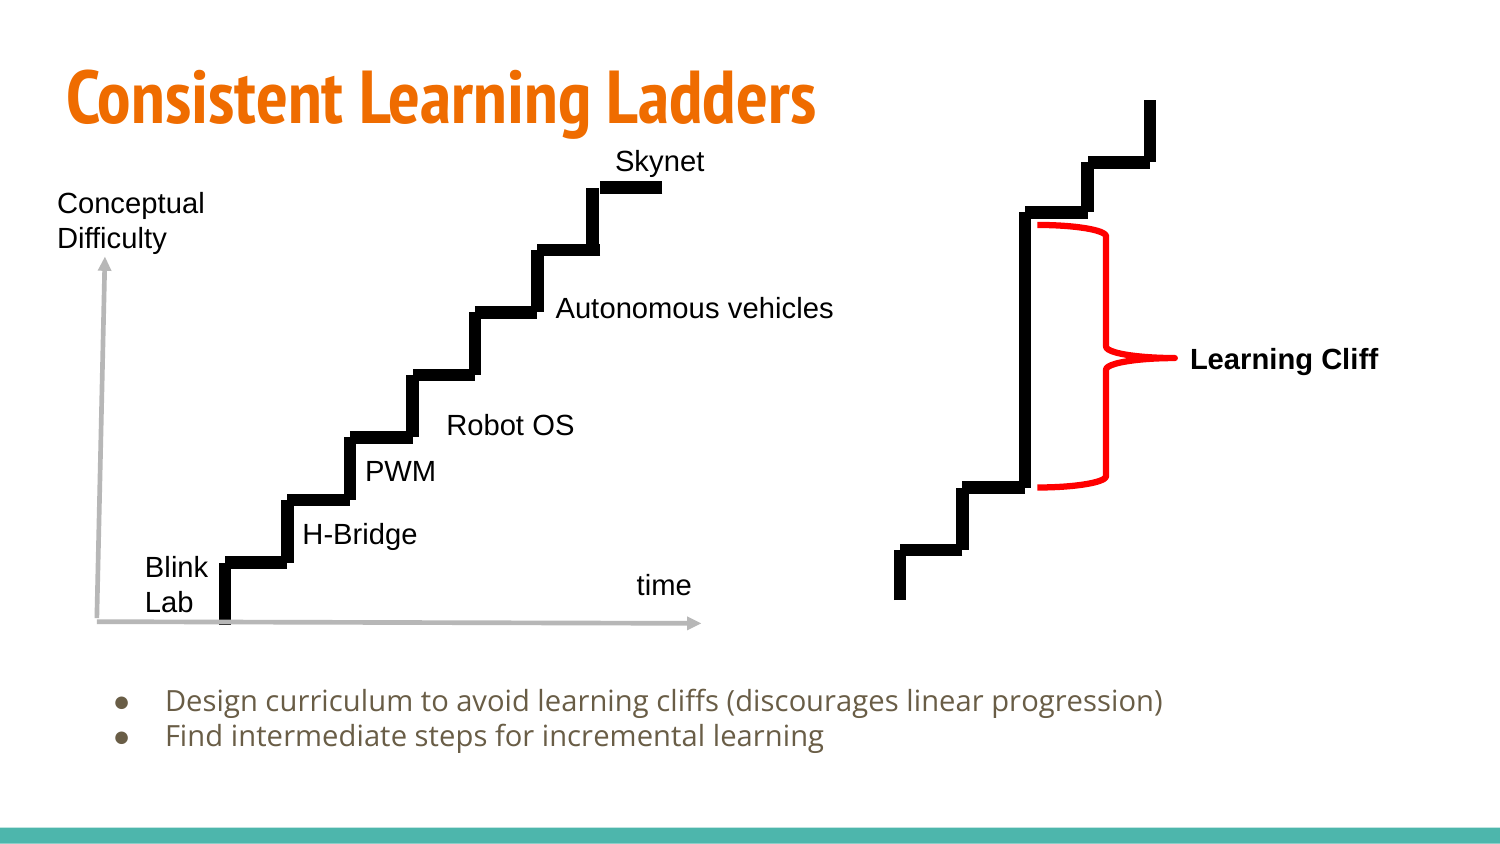

# Consistent Learning Ladders
Skynet
Conceptual
Difficulty

Autonomous vehicles
Learning Cliff
Robot OS
PWM
H-Bridge
Blink
Lab
time
Design curriculum to avoid learning cliffs (discourages linear progression)
Find intermediate steps for incremental learning